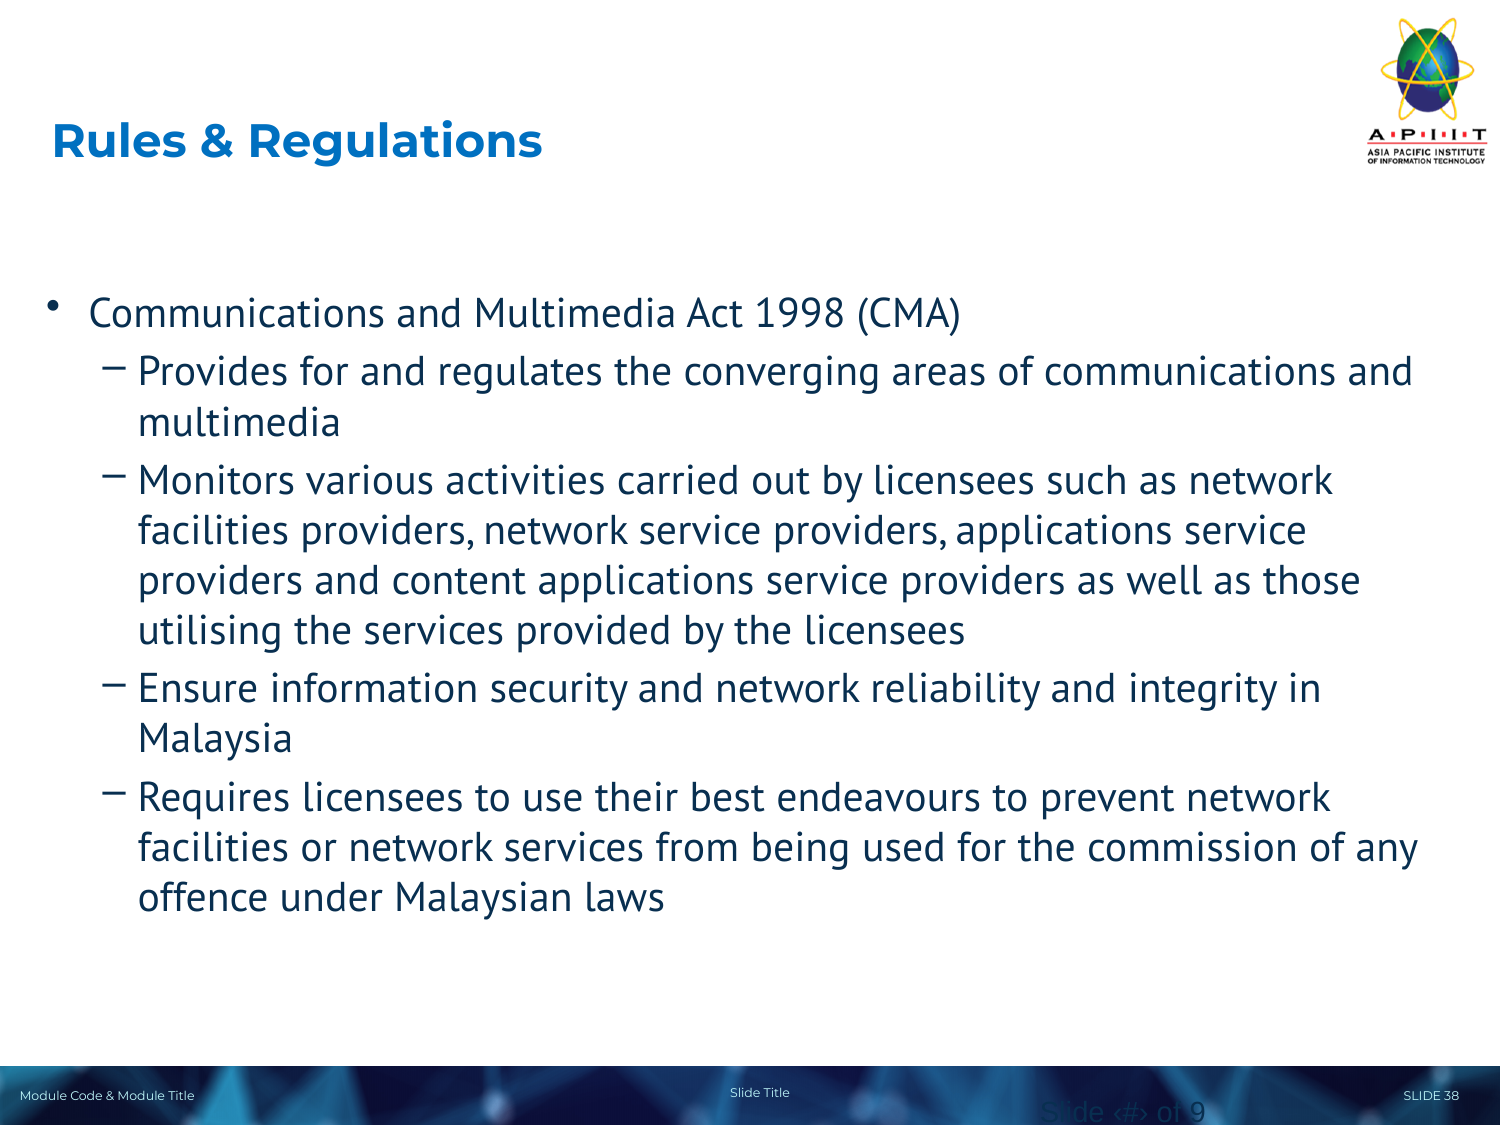

# Rules & Regulations
Communications and Multimedia Act 1998 (CMA)
Provides for and regulates the converging areas of communications and multimedia
Monitors various activities carried out by licensees such as network facilities providers, network service providers, applications service providers and content applications service providers as well as those utilising the services provided by the licensees
Ensure information security and network reliability and integrity in Malaysia
Requires licensees to use their best endeavours to prevent network facilities or network services from being used for the commission of any offence under Malaysian laws
Slide ‹#› of 9